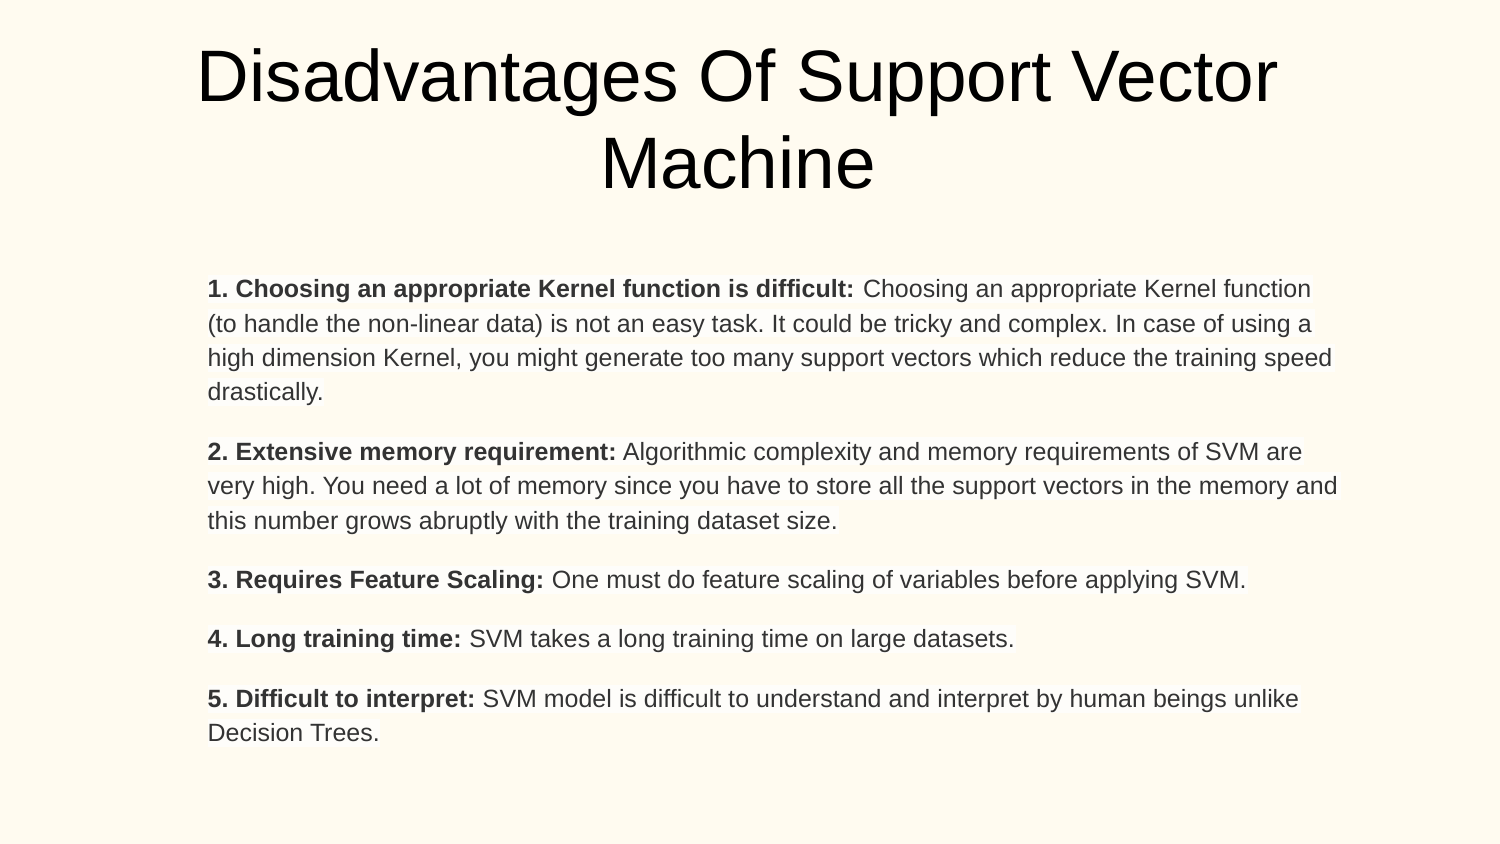

Disadvantages Of Support Vector Machine

1. Choosing an appropriate Kernel function is difficult: Choosing an appropriate Kernel function (to handle the non-linear data) is not an easy task. It could be tricky and complex. In case of using a high dimension Kernel, you might generate too many support vectors which reduce the training speed drastically.
2. Extensive memory requirement: Algorithmic complexity and memory requirements of SVM are very high. You need a lot of memory since you have to store all the support vectors in the memory and this number grows abruptly with the training dataset size.
3. Requires Feature Scaling: One must do feature scaling of variables before applying SVM.
4. Long training time: SVM takes a long training time on large datasets.
5. Difficult to interpret: SVM model is difficult to understand and interpret by human beings unlike Decision Trees.